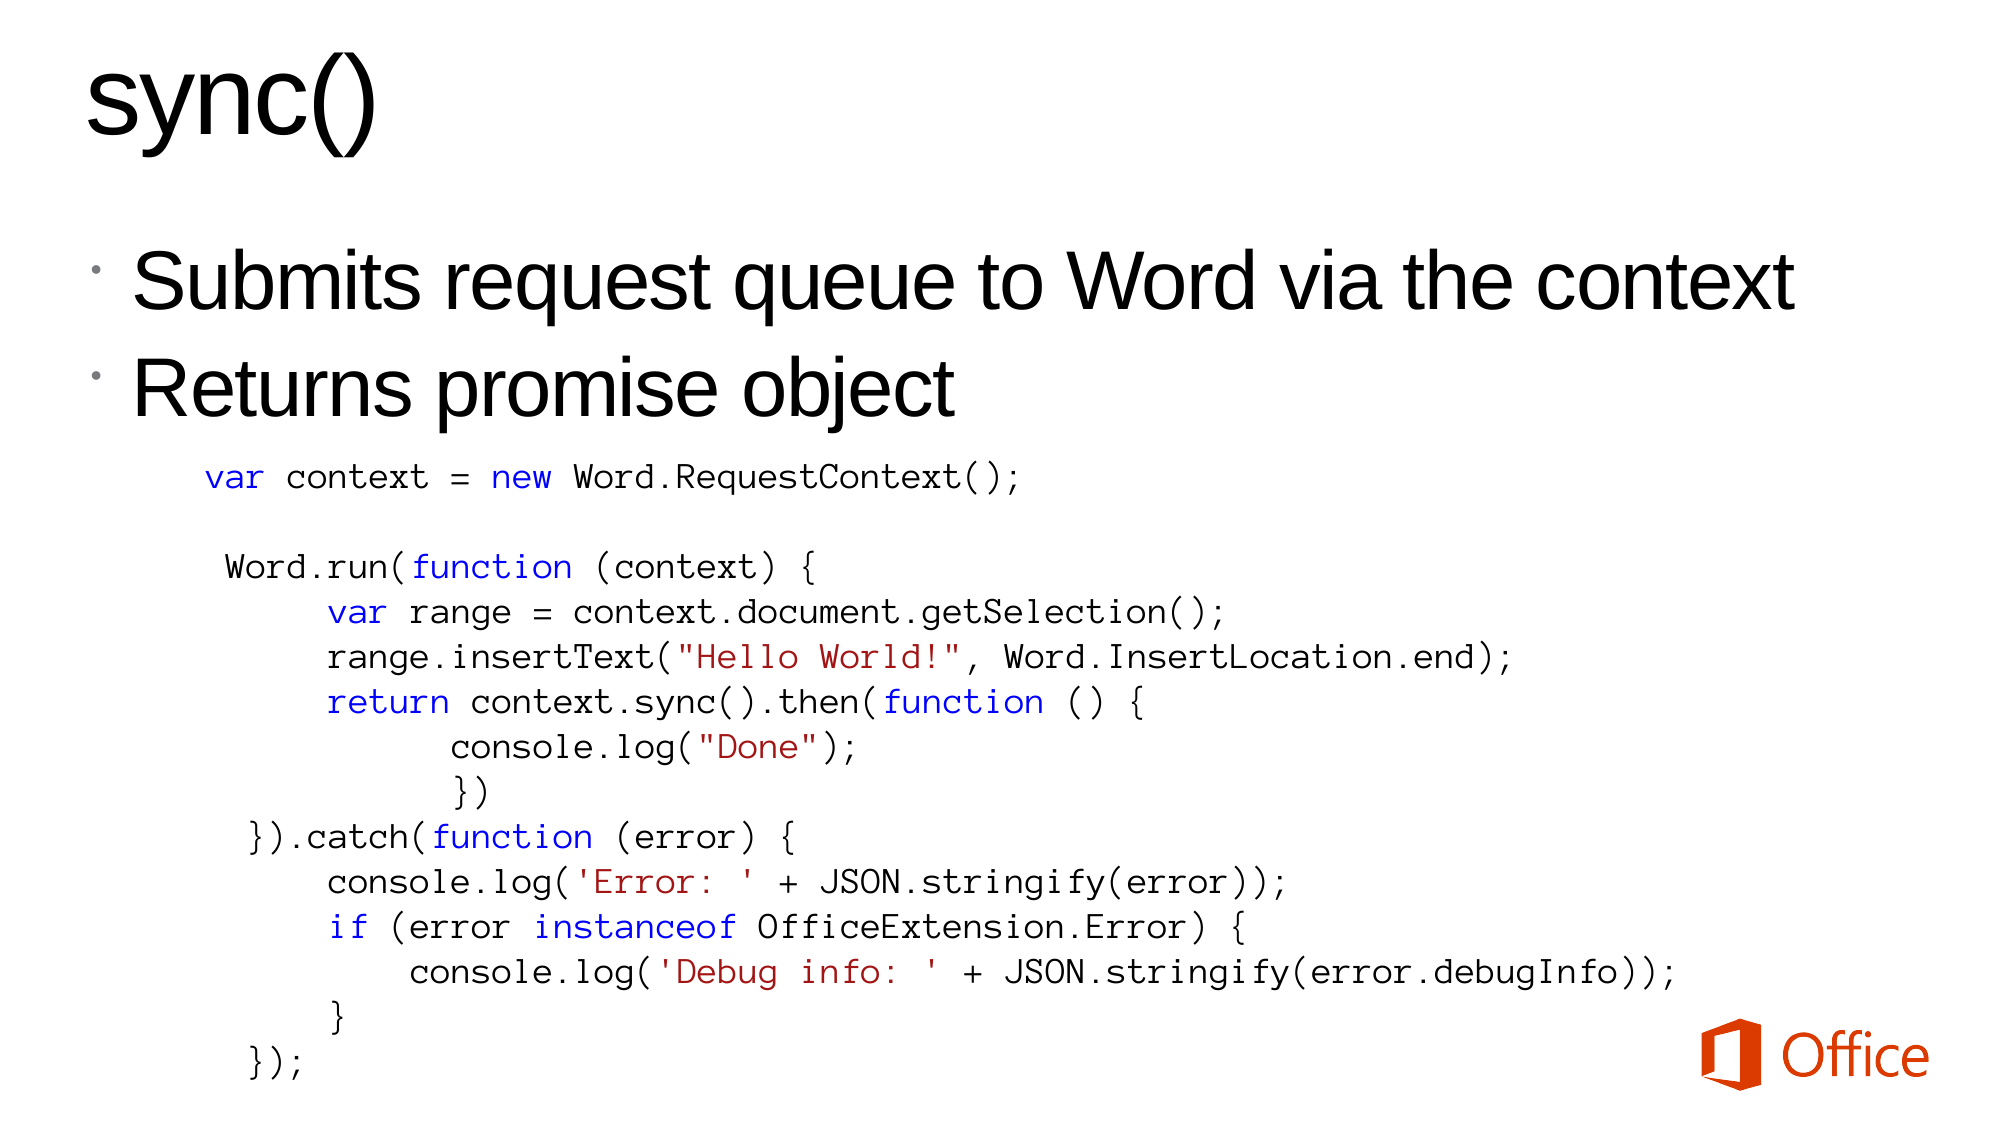

# sync()
Submits request queue to Word via the context
Returns promise object
      var context = new Word.RequestContext();

       Word.run(function (context) {
            var range = context.document.getSelection();
            range.insertText("Hello World!", Word.InsertLocation.end);
            return context.sync().then(function () {
                  console.log("Done");
                  })
        }).catch(function (error) {
            console.log('Error: ' + JSON.stringify(error));
            if (error instanceof OfficeExtension.Error) {
                console.log('Debug info: ' + JSON.stringify(error.debugInfo));
            }
        });
42